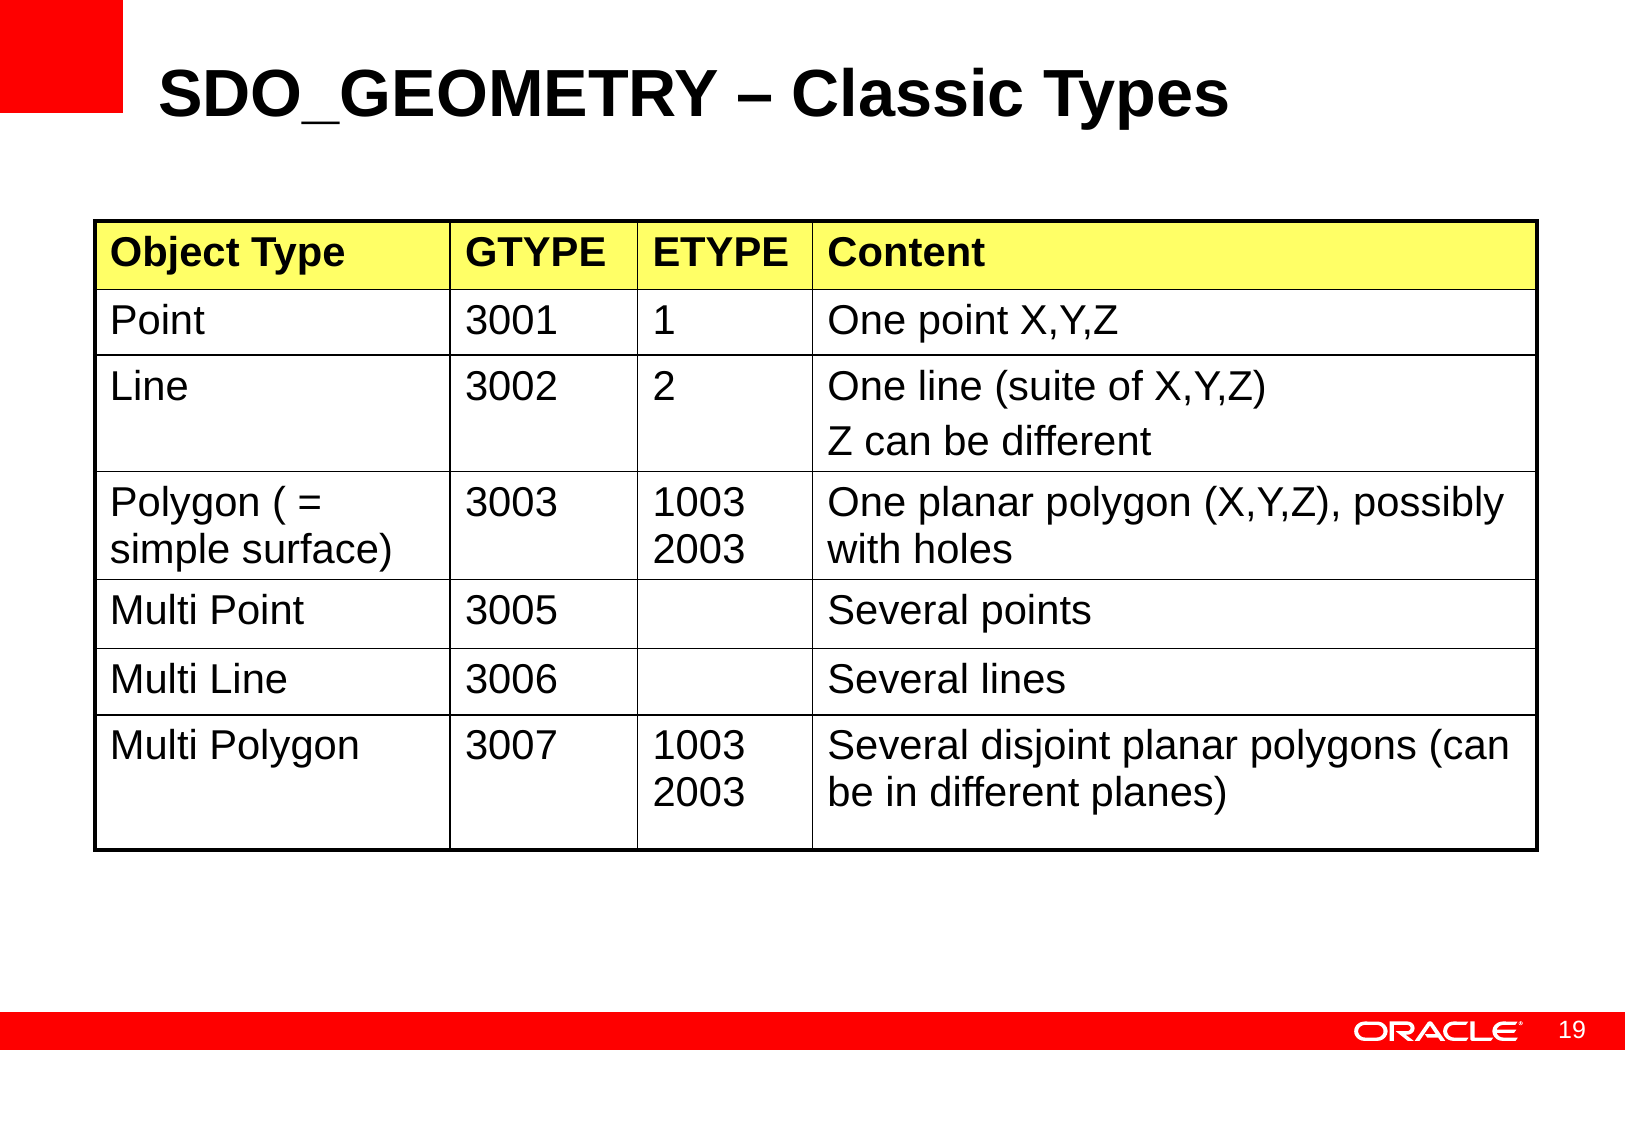

# SDO_GEOMETRY – Classic Types
| Object Type | GTYPE | ETYPE | Content |
| --- | --- | --- | --- |
| Point | 3001 | 1 | One point X,Y,Z |
| Line | 3002 | 2 | One line (suite of X,Y,Z) Z can be different |
| Polygon ( = simple surface) | 3003 | 1003 2003 | One planar polygon (X,Y,Z), possibly with holes |
| Multi Point | 3005 |  | Several points |
| Multi Line | 3006 |  | Several lines |
| Multi Polygon | 3007 | 1003 2003 | Several disjoint planar polygons (can be in different planes) |